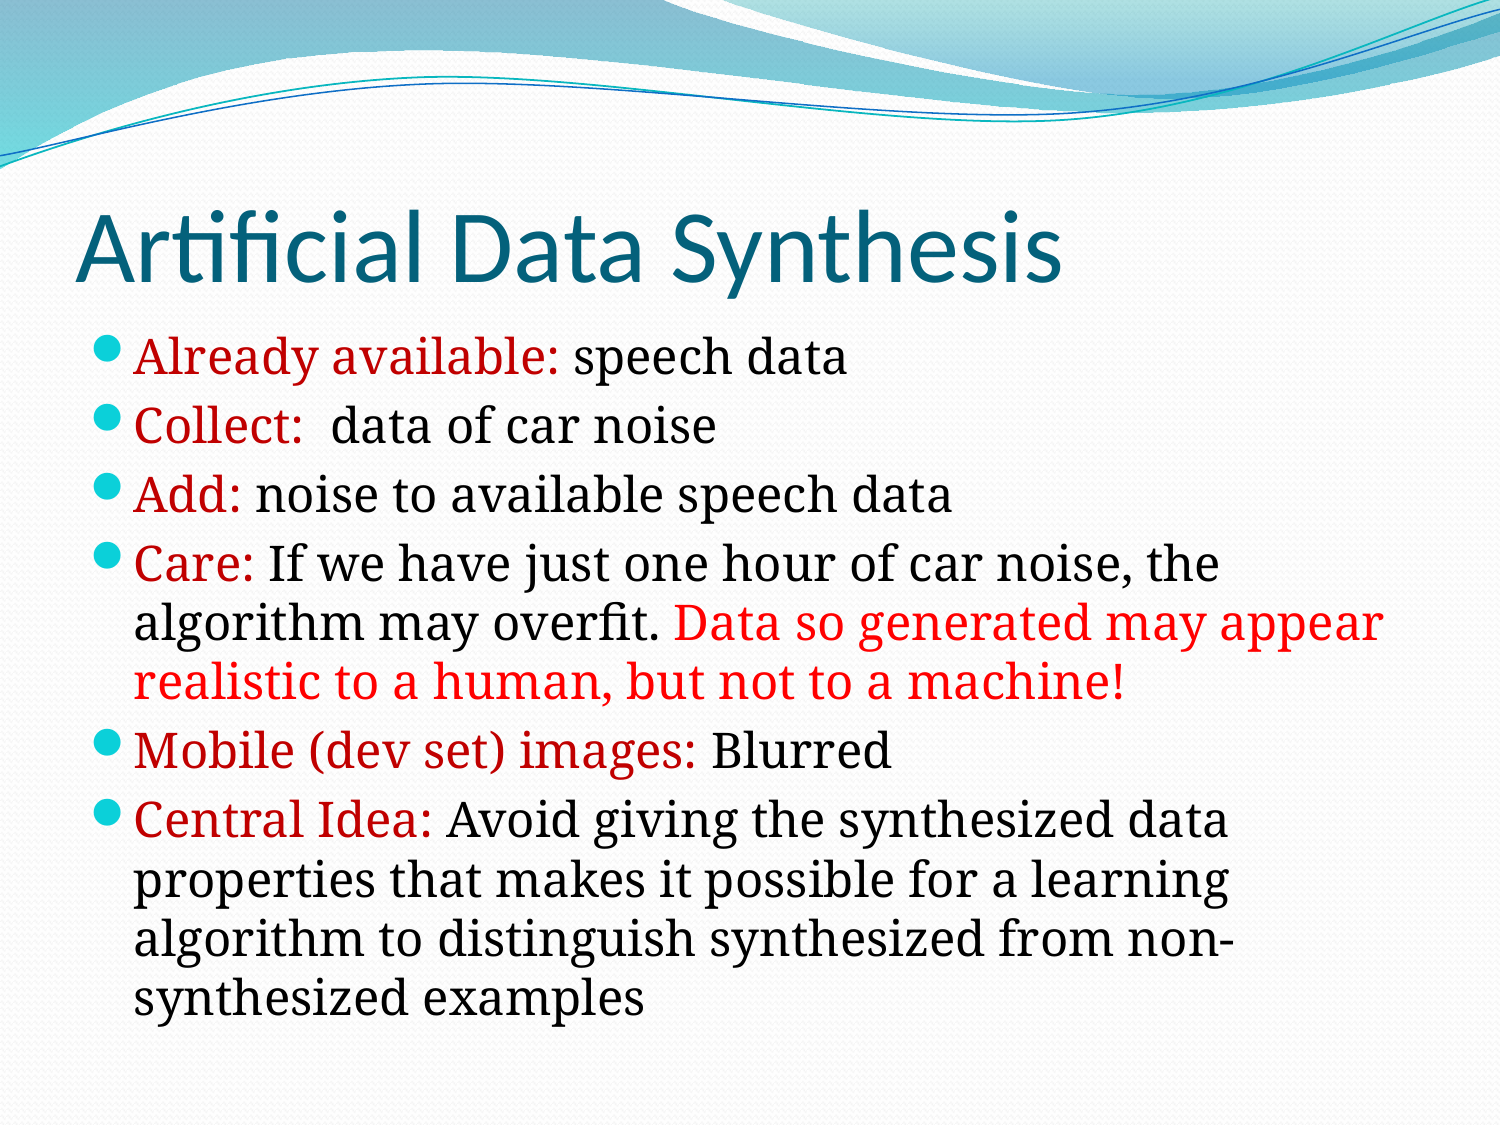

# Artificial Data Synthesis
Already available: speech data
Collect:  data of car noise
Add: noise to available speech data
Care: If we have just one hour of car noise, the algorithm may overfit. Data so generated may appear realistic to a human, but not to a machine!
Mobile (dev set) images: Blurred
Central Idea: Avoid giving the synthesized data properties that makes it possible for a learning algorithm to distinguish synthesized from non-synthesized examples